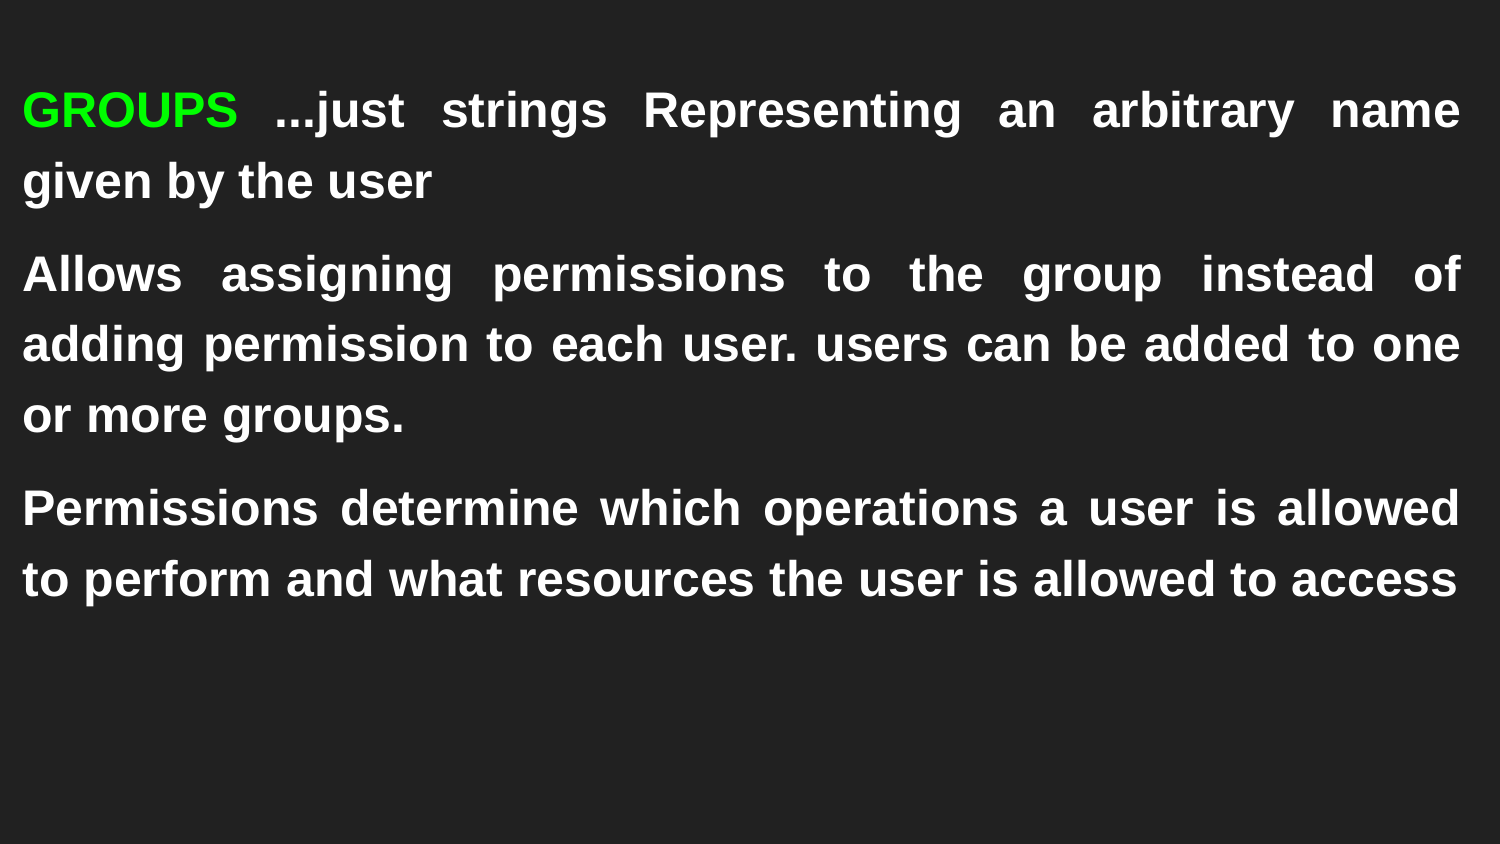

GROUPS ...just strings Representing an arbitrary name given by the user
Allows assigning permissions to the group instead of adding permission to each user. users can be added to one or more groups.
Permissions determine which operations a user is allowed to perform and what resources the user is allowed to access

# Secret